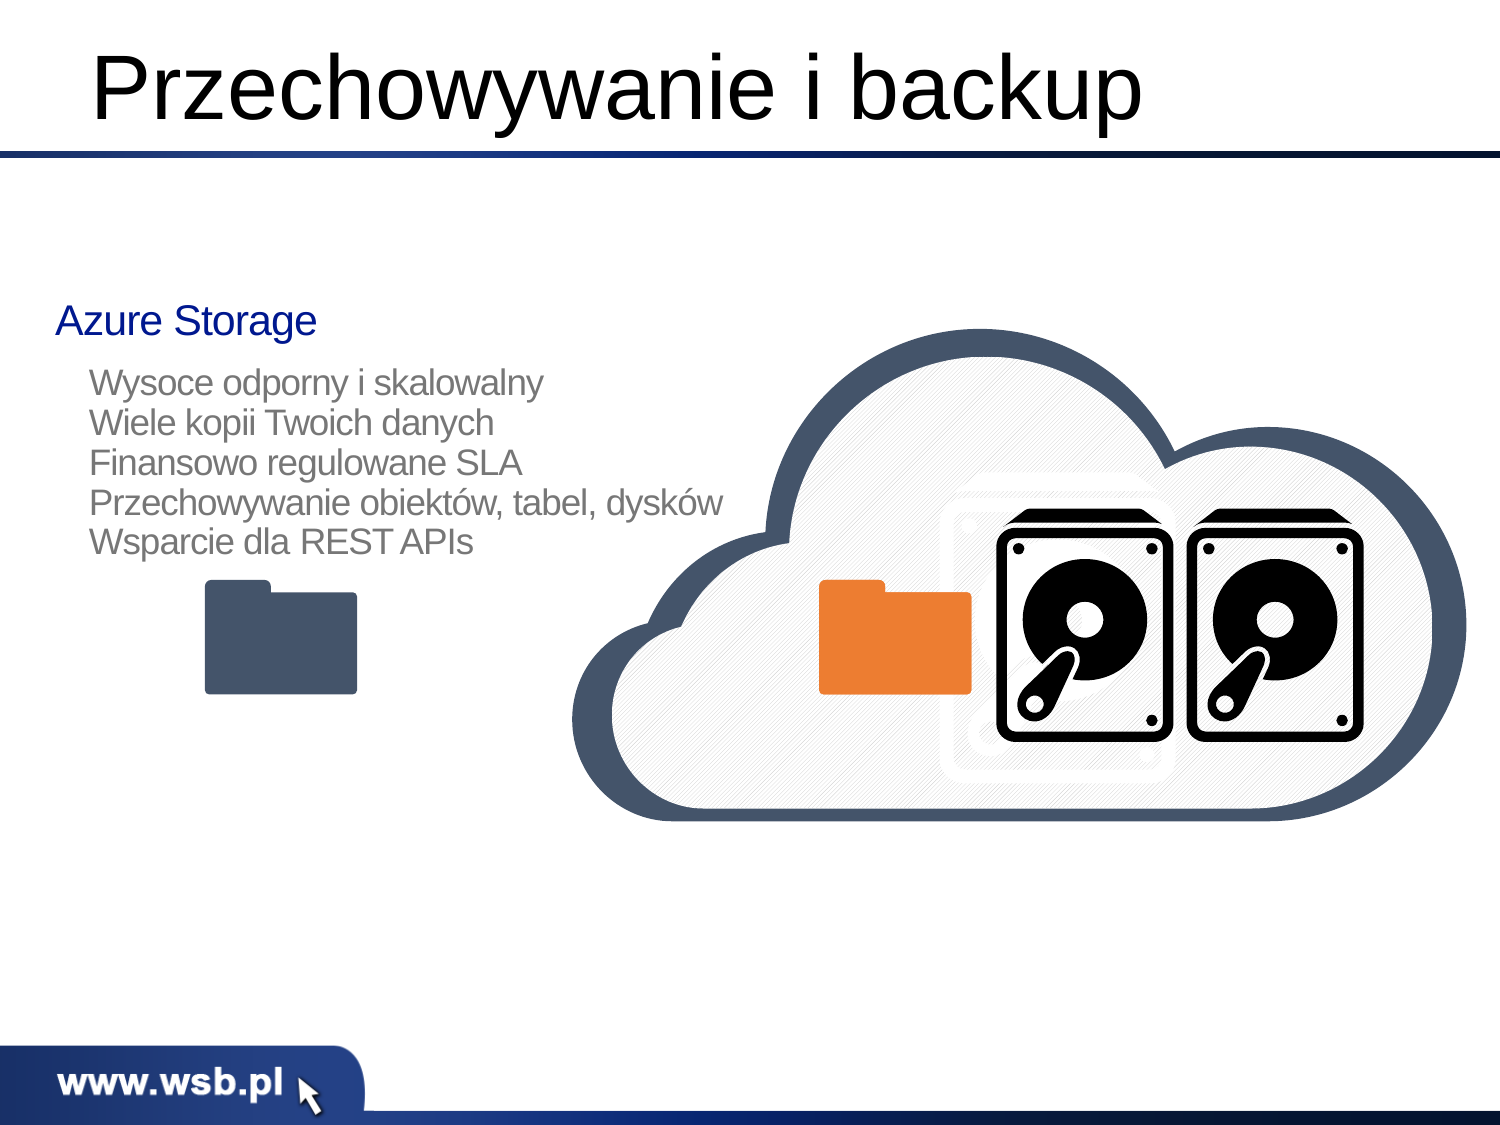

# Przechowywanie i backup
Azure Storage

Wysoce odporny i skalowalny
Wiele kopii Twoich danych
Finansowo regulowane SLA
Przechowywanie obiektów, tabel, dysków
Wsparcie dla REST APIs